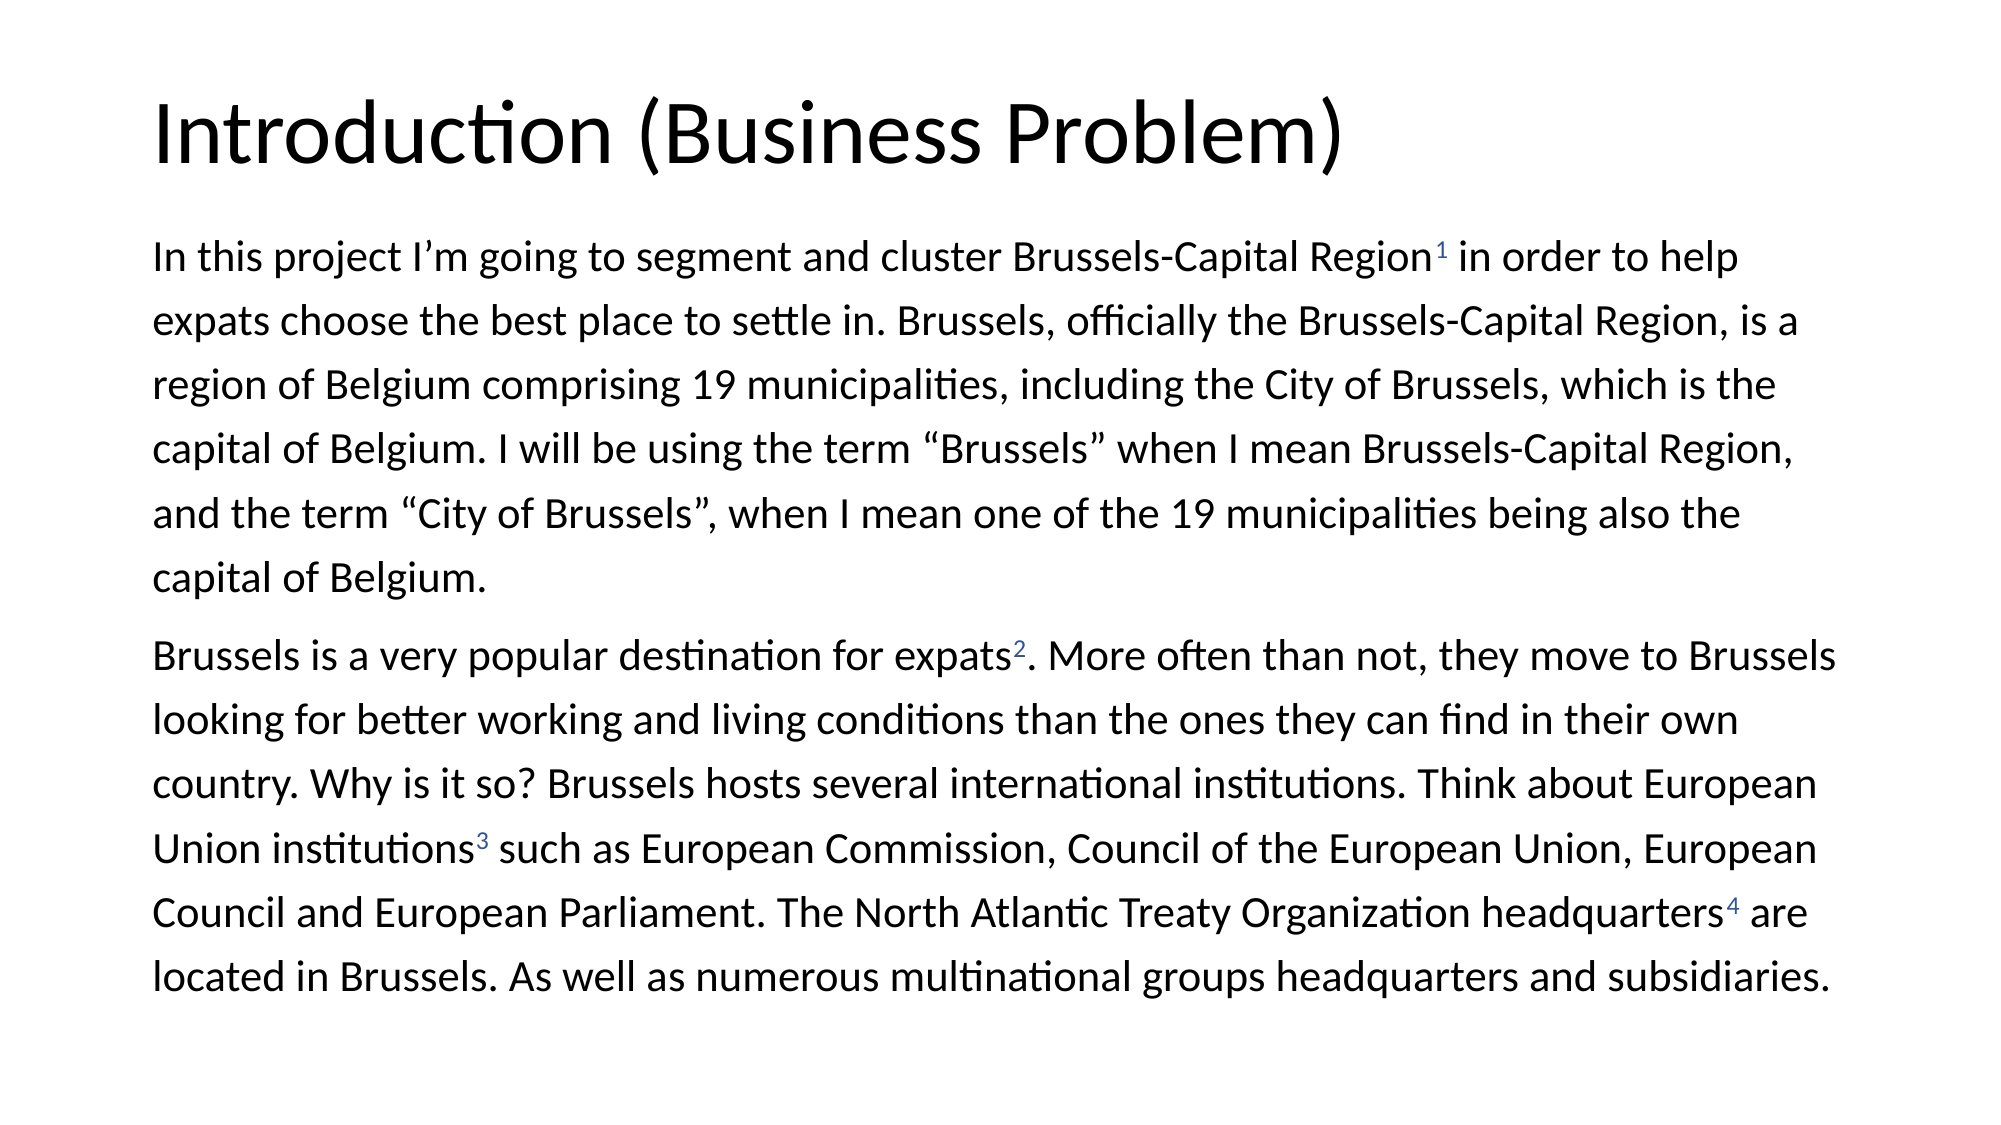

# Introduction (Business Problem)
In this project I’m going to segment and cluster Brussels-Capital Region1 in order to help expats choose the best place to settle in. Brussels, officially the Brussels-Capital Region, is a region of Belgium comprising 19 municipalities, including the City of Brussels, which is the capital of Belgium. I will be using the term “Brussels” when I mean Brussels-Capital Region, and the term “City of Brussels”, when I mean one of the 19 municipalities being also the capital of Belgium.
Brussels is a very popular destination for expats2. More often than not, they move to Brussels looking for better working and living conditions than the ones they can find in their own country. Why is it so? Brussels hosts several international institutions. Think about European Union institutions3 such as European Commission, Council of the European Union, European Council and European Parliament. The North Atlantic Treaty Organization headquarters4 are located in Brussels. As well as numerous multinational groups headquarters and subsidiaries.